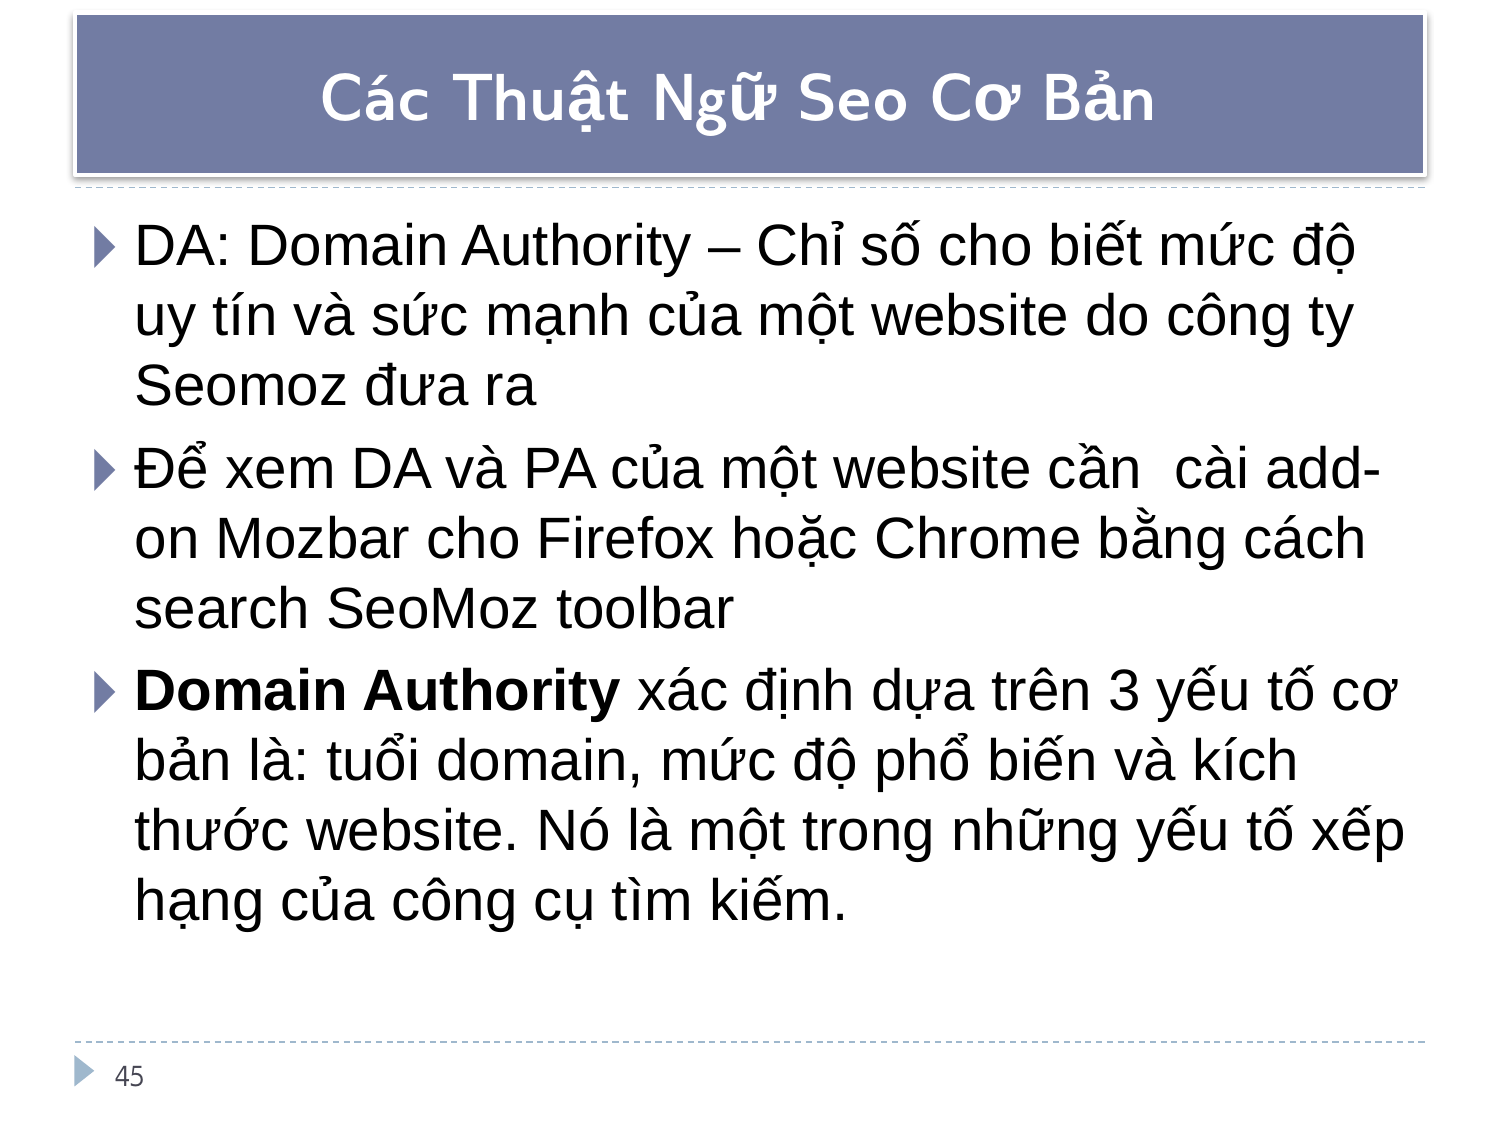

# Các Thuật Ngữ Seo Cơ Bản
DA: Domain Authority – Chỉ số cho biết mức độ uy tín và sức mạnh của một website do công ty
Seomoz đưa ra
Để xem DA và PA của một website cần  cài add-on Mozbar cho Firefox hoặc Chrome bằng cách search SeoMoz toolbar
Domain Authority xác định dựa trên 3 yếu tố cơ bản là: tuổi domain, mức độ phổ biến và kích thước website. Nó là một trong những yếu tố xếp hạng của công cụ tìm kiếm.

45